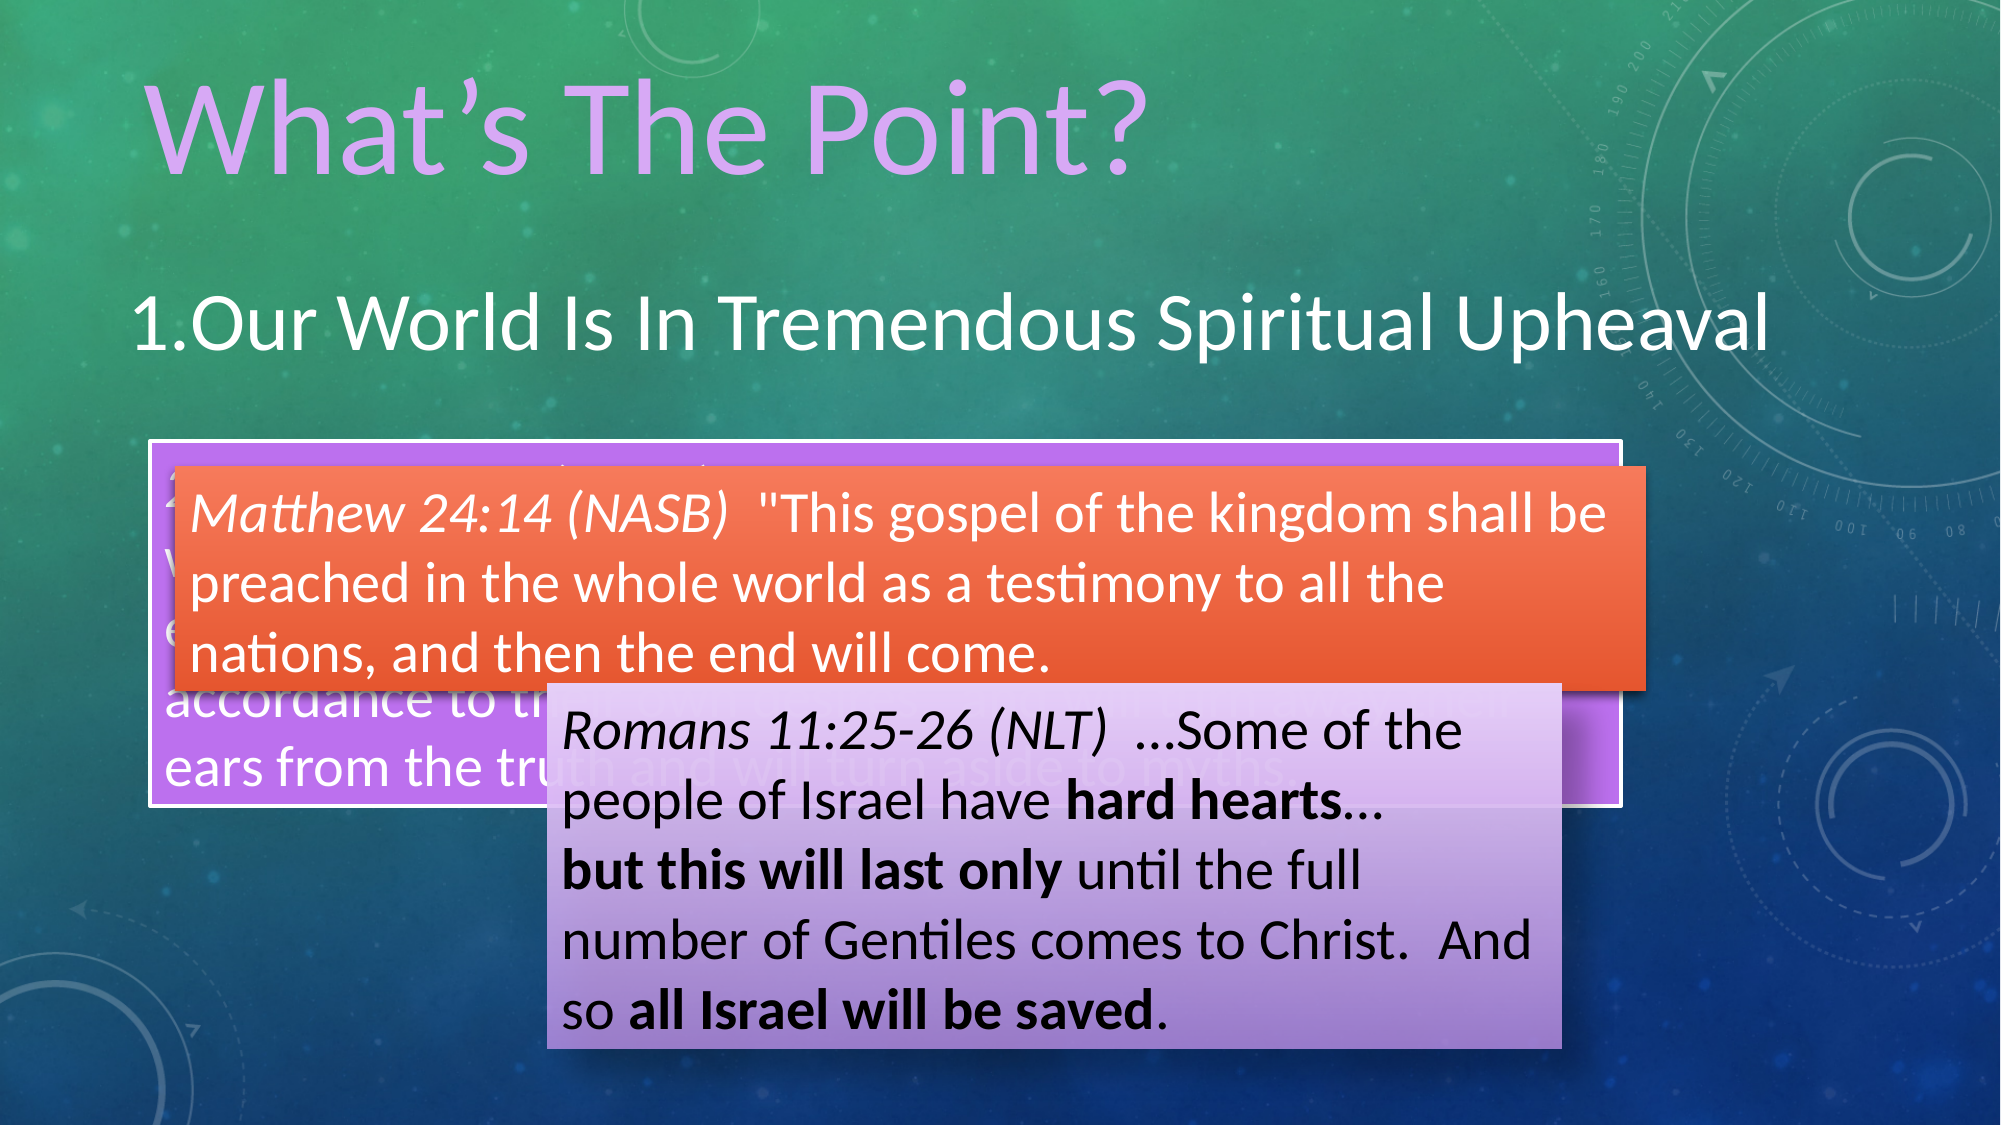

# What’s The Point?
Our World Is In Tremendous Spiritual Upheaval
2 Timothy 4:3-4 (NASB)  For the time will come when they will not endure sound doctrine; but wanting to have their ears tickled, they will accumulate for themselves teachers in accordance to their own desires,  and will turn away their ears from the truth and will turn aside to myths.
Matthew 24:14 (NASB)  "This gospel of the kingdom shall be preached in the whole world as a testimony to all the nations, and then the end will come.
Romans 11:25-26 (NLT)  …Some of the people of Israel have hard hearts…
but this will last only until the full number of Gentiles comes to Christ.  And so all Israel will be saved.